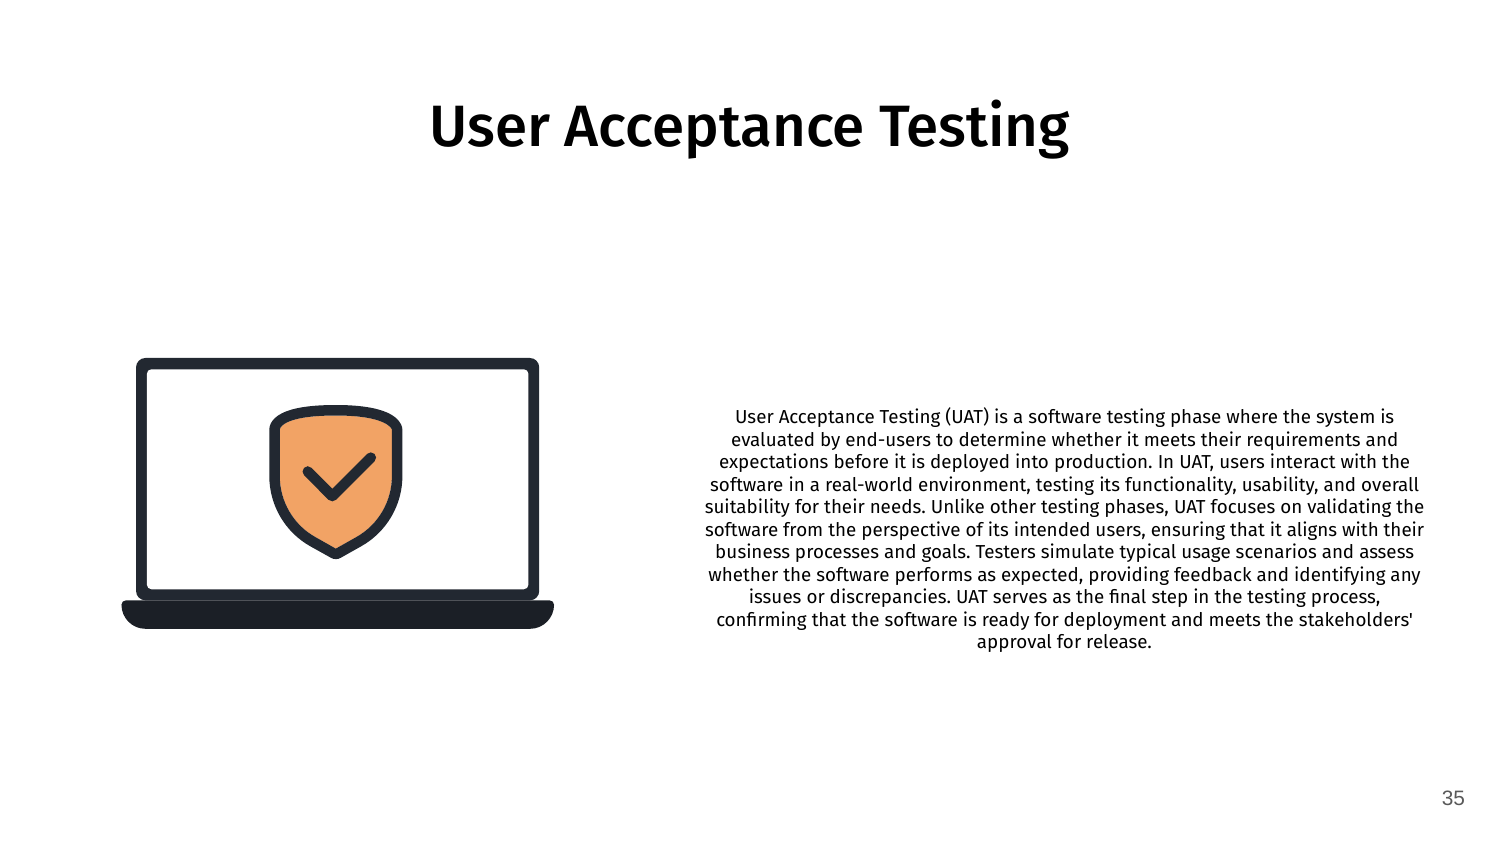

User Acceptance Testing
User Acceptance Testing (UAT) is a software testing phase where the system is evaluated by end-users to determine whether it meets their requirements and expectations before it is deployed into production. In UAT, users interact with the software in a real-world environment, testing its functionality, usability, and overall suitability for their needs. Unlike other testing phases, UAT focuses on validating the software from the perspective of its intended users, ensuring that it aligns with their business processes and goals. Testers simulate typical usage scenarios and assess whether the software performs as expected, providing feedback and identifying any issues or discrepancies. UAT serves as the final step in the testing process, confirming that the software is ready for deployment and meets the stakeholders' approval for release.

35